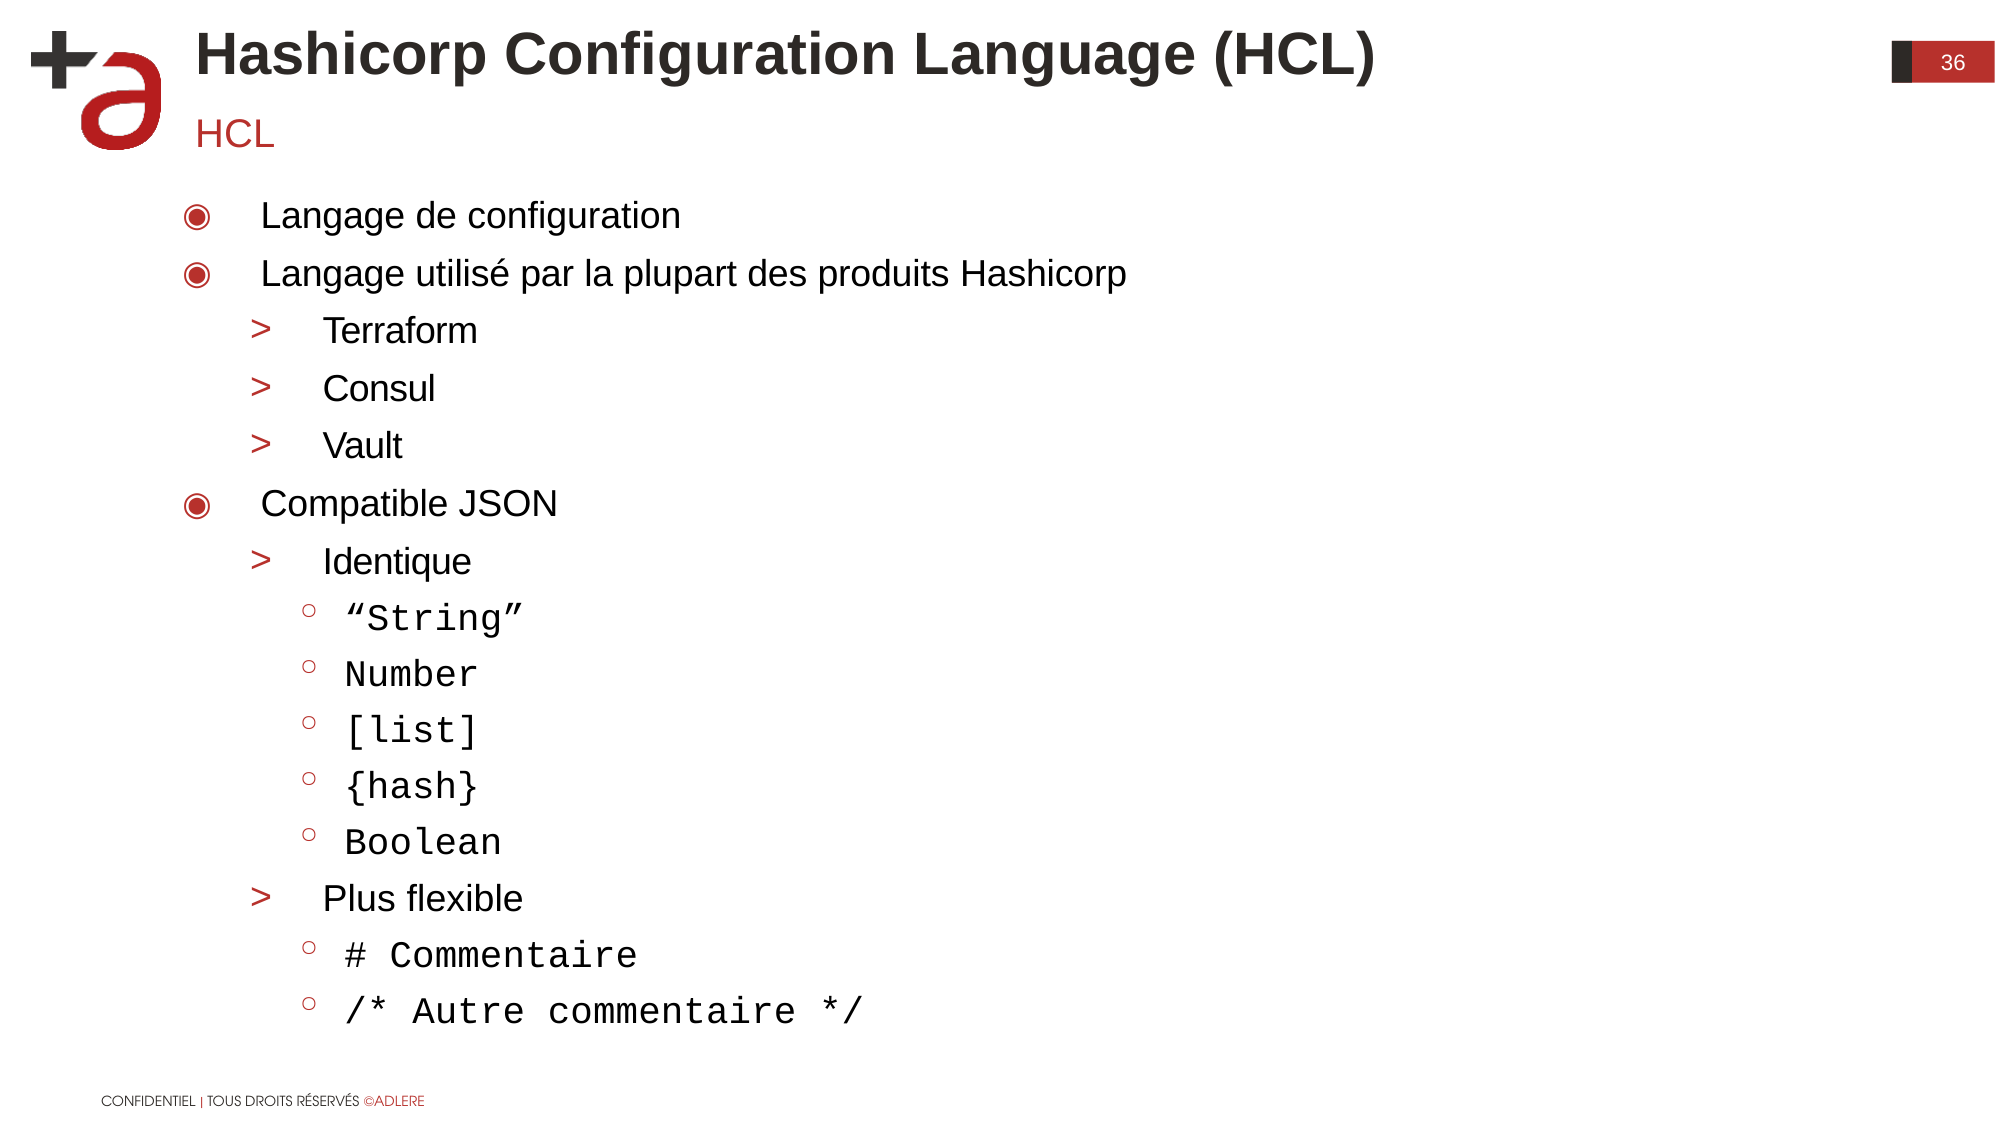

# Hashicorp Configuration Language (HCL)
36
HCL
Langage de configuration
Langage utilisé par la plupart des produits Hashicorp
Terraform
Consul
Vault
Compatible JSON
Identique
“String”
Number
[list]
{hash}
Boolean
Plus flexible
# Commentaire
/* Autre commentaire */